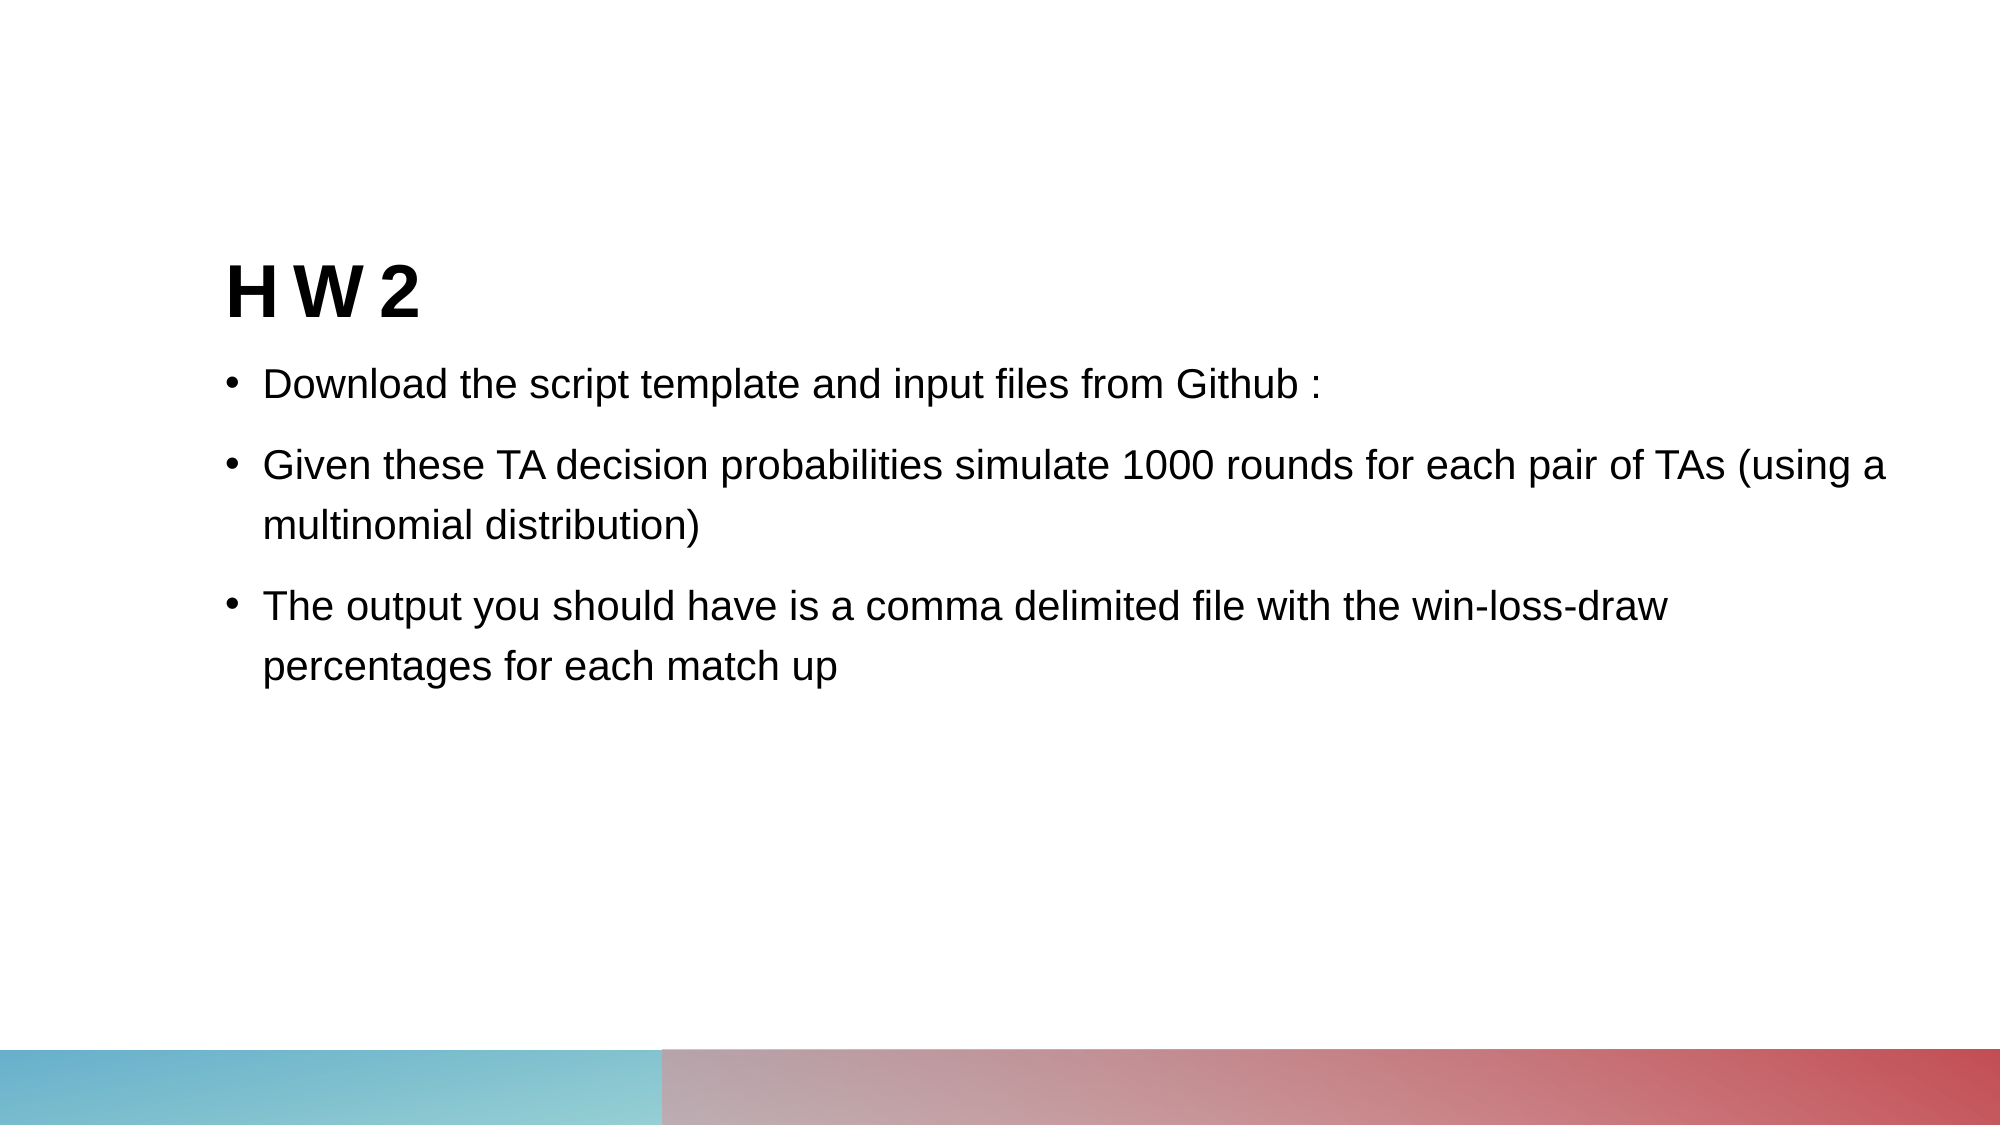

# HW2
Download the script template and input files from Github :
Given these TA decision probabilities simulate 1000 rounds for each pair of TAs (using a multinomial distribution)
The output you should have is a comma delimited file with the win-loss-draw percentages for each match up